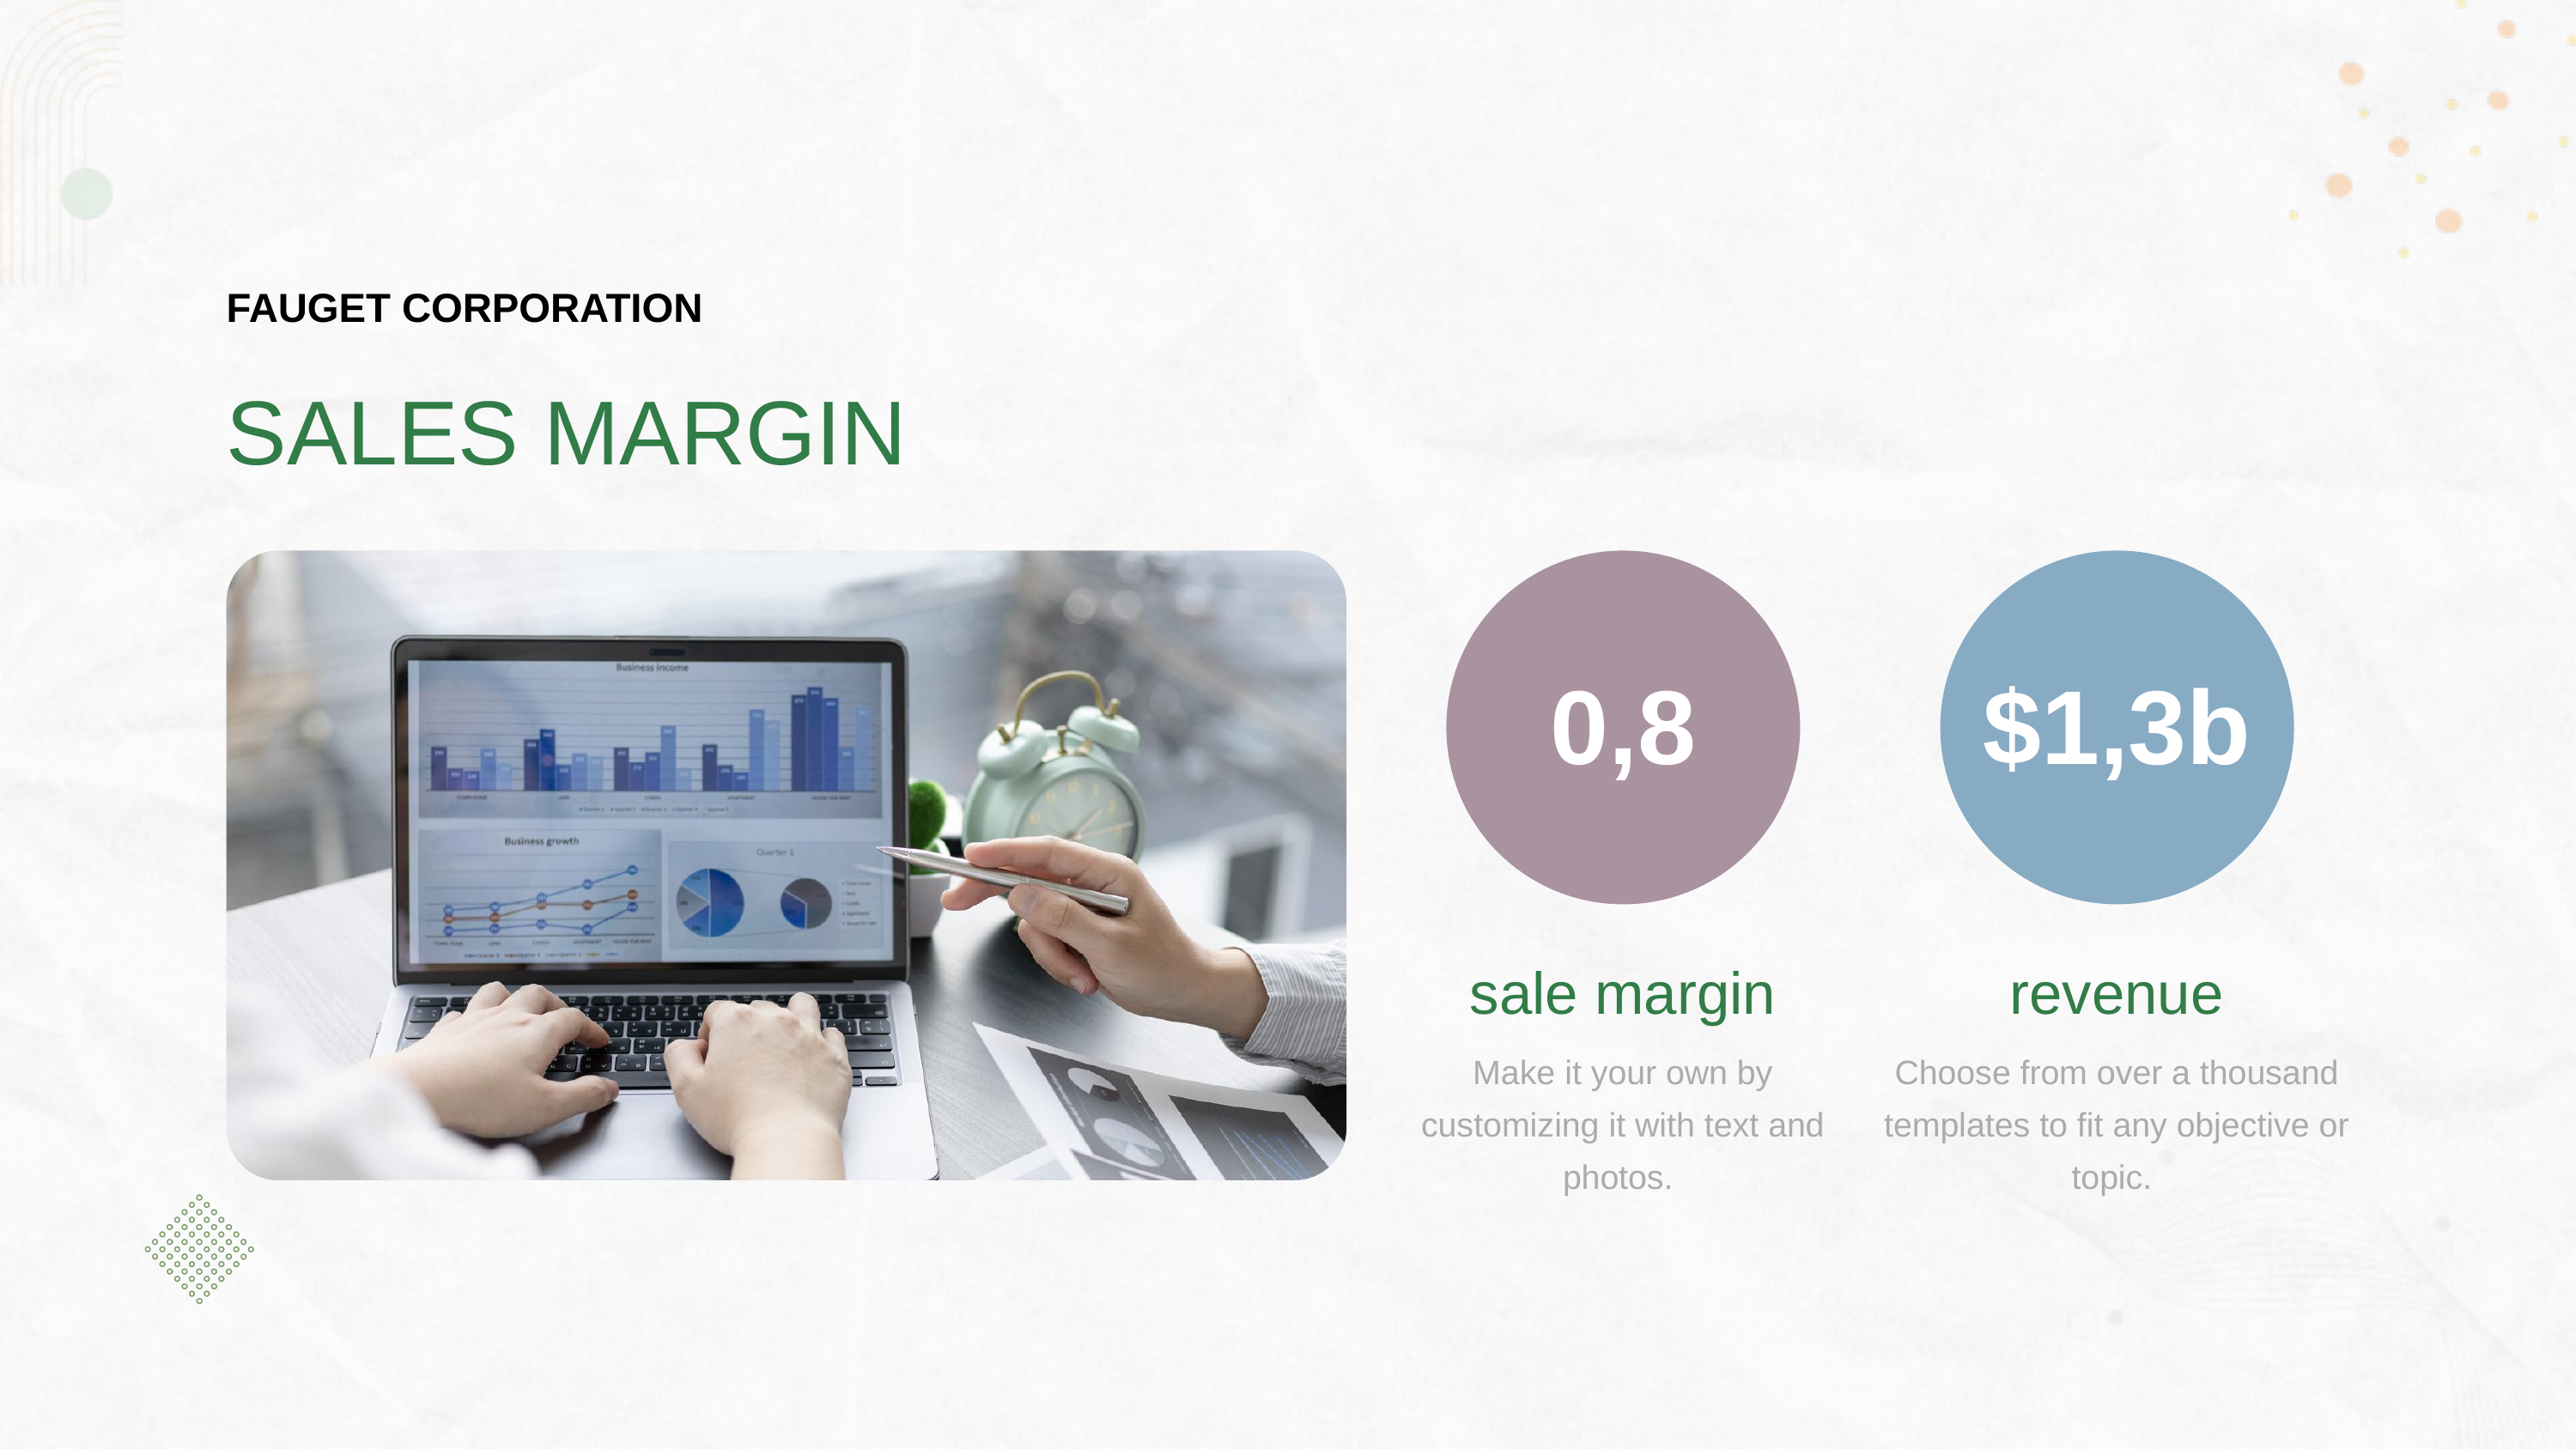

FAUGET CORPORATION
SALES MARGIN

0,8

$1,3b

sale margin
revenue
Make it your own by customizing it with text and photos.
Choose from over a thousand templates to fit any objective or topic.